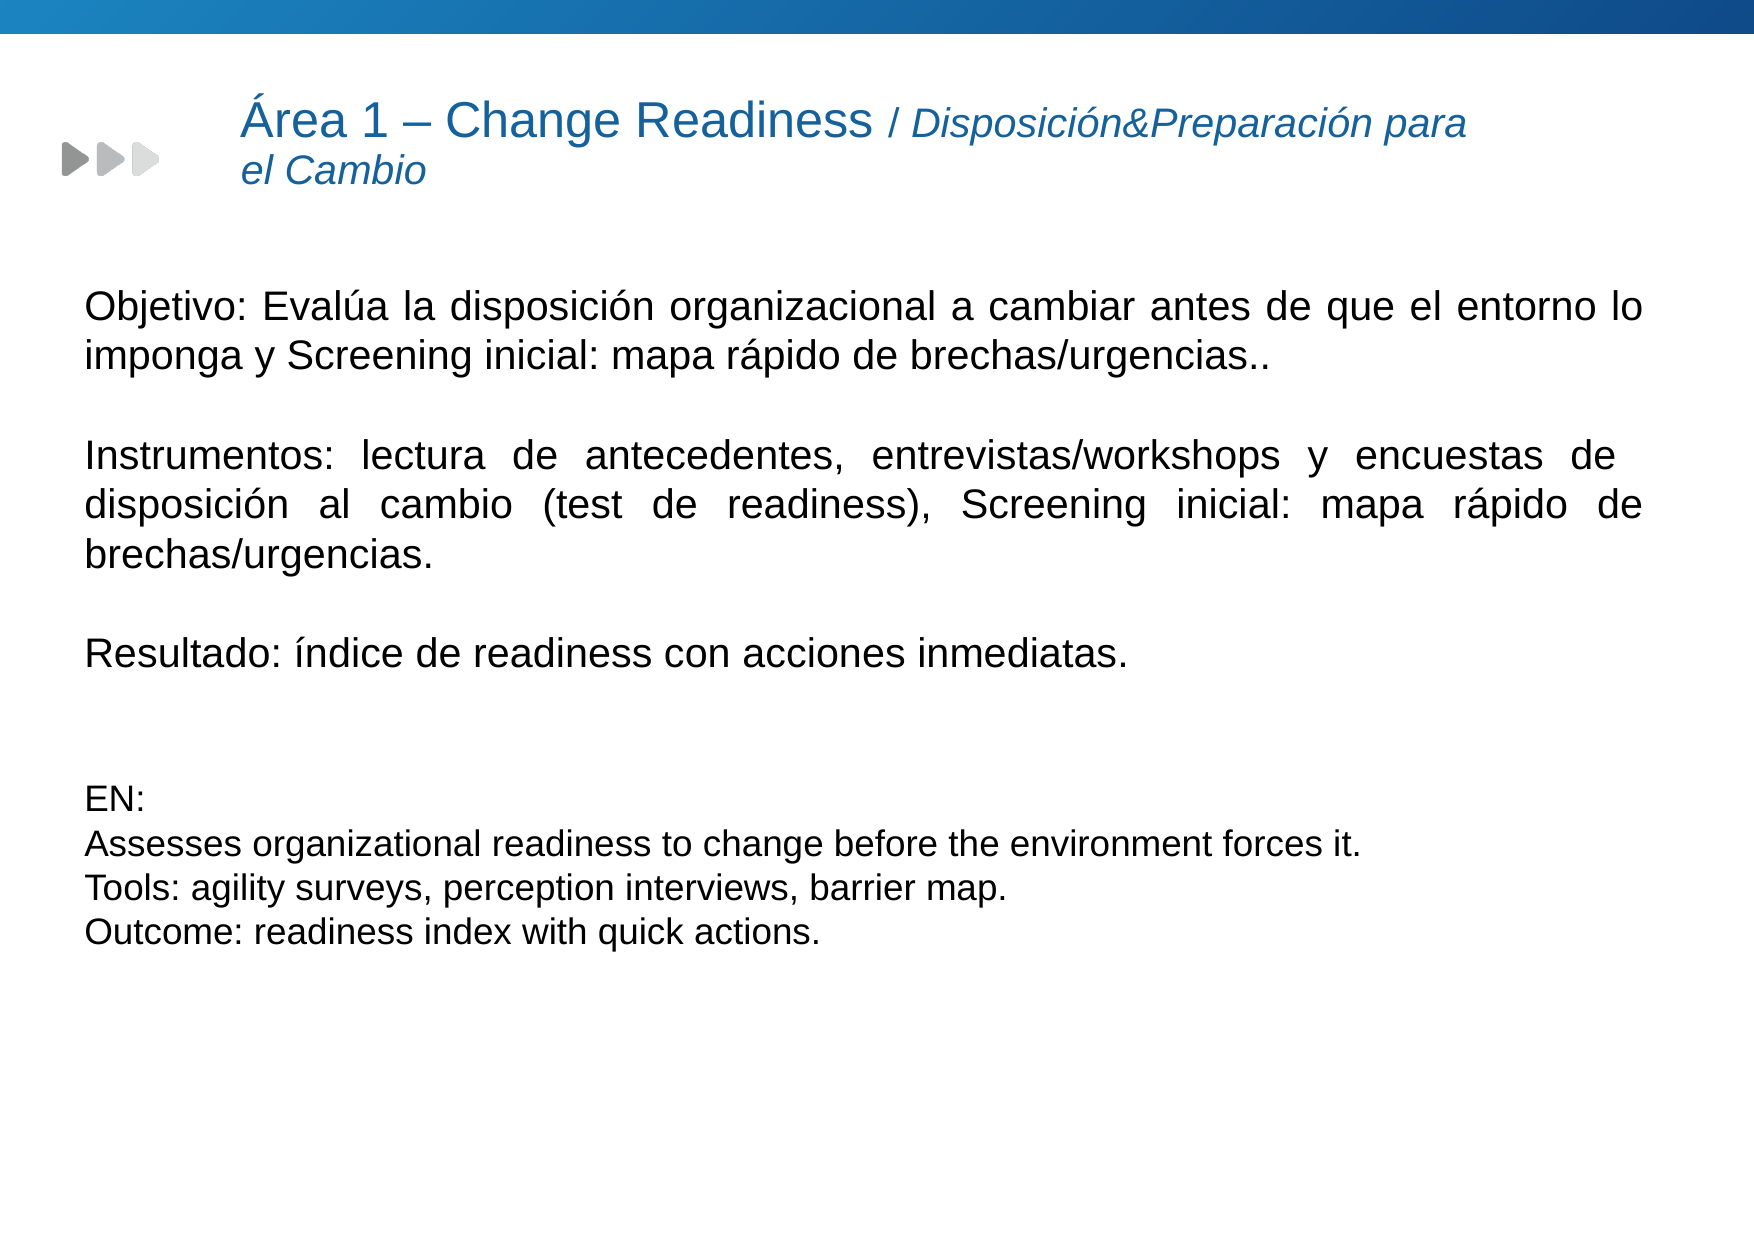

# Área 1 – Change Readiness / Disposición&Preparación para el Cambio
Objetivo: Evalúa la disposición organizacional a cambiar antes de que el entorno lo imponga y Screening inicial: mapa rápido de brechas/urgencias..

Instrumentos: lectura de antecedentes, entrevistas/workshops y encuestas de  disposición al cambio (test de readiness), Screening inicial: mapa rápido de brechas/urgencias.

Resultado: índice de readiness con acciones inmediatas.

EN:
Assesses organizational readiness to change before the environment forces it.
Tools: agility surveys, perception interviews, barrier map.
Outcome: readiness index with quick actions.